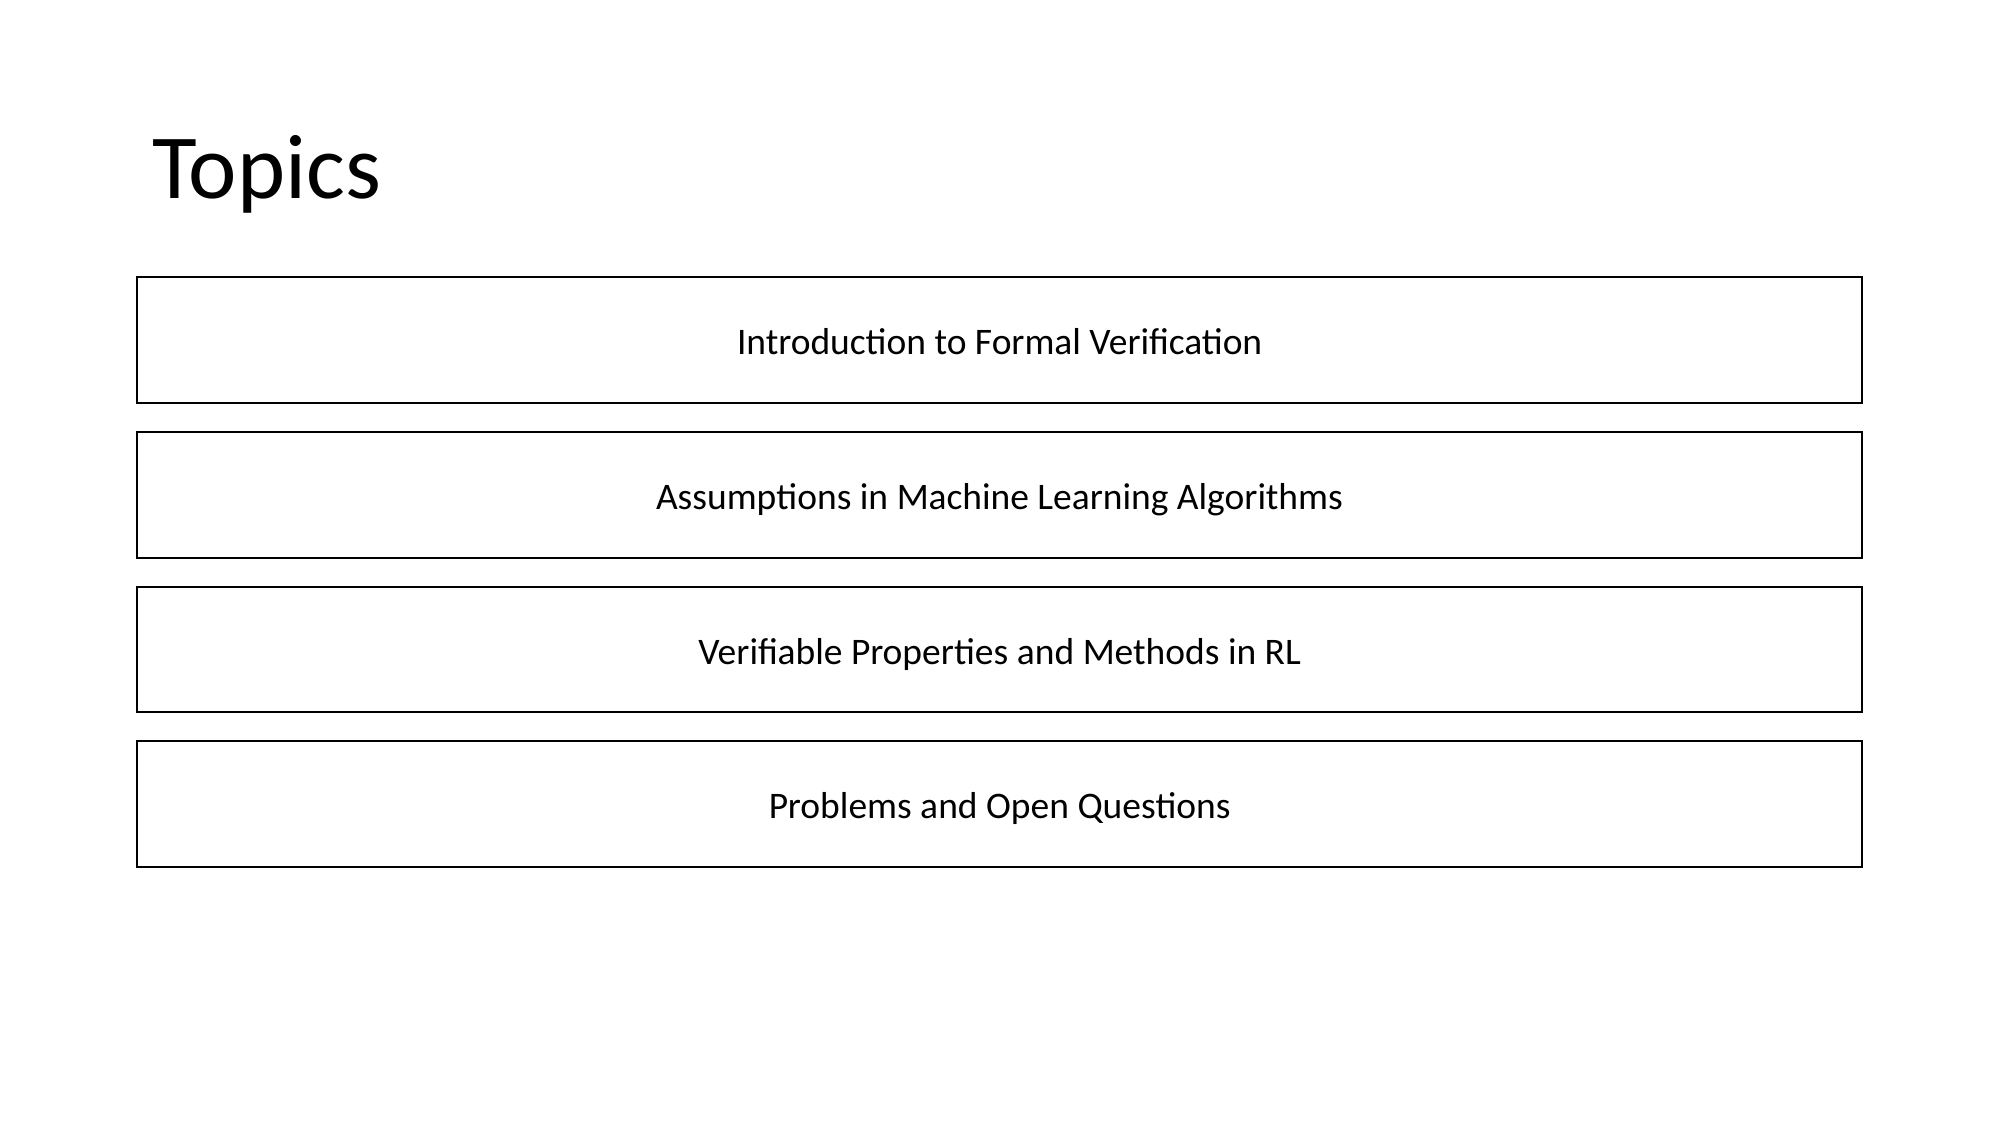

# Topics
Introduction to Formal Verification
Assumptions in Machine Learning Algorithms
Verifiable Properties and Methods in RL
Problems and Open Questions